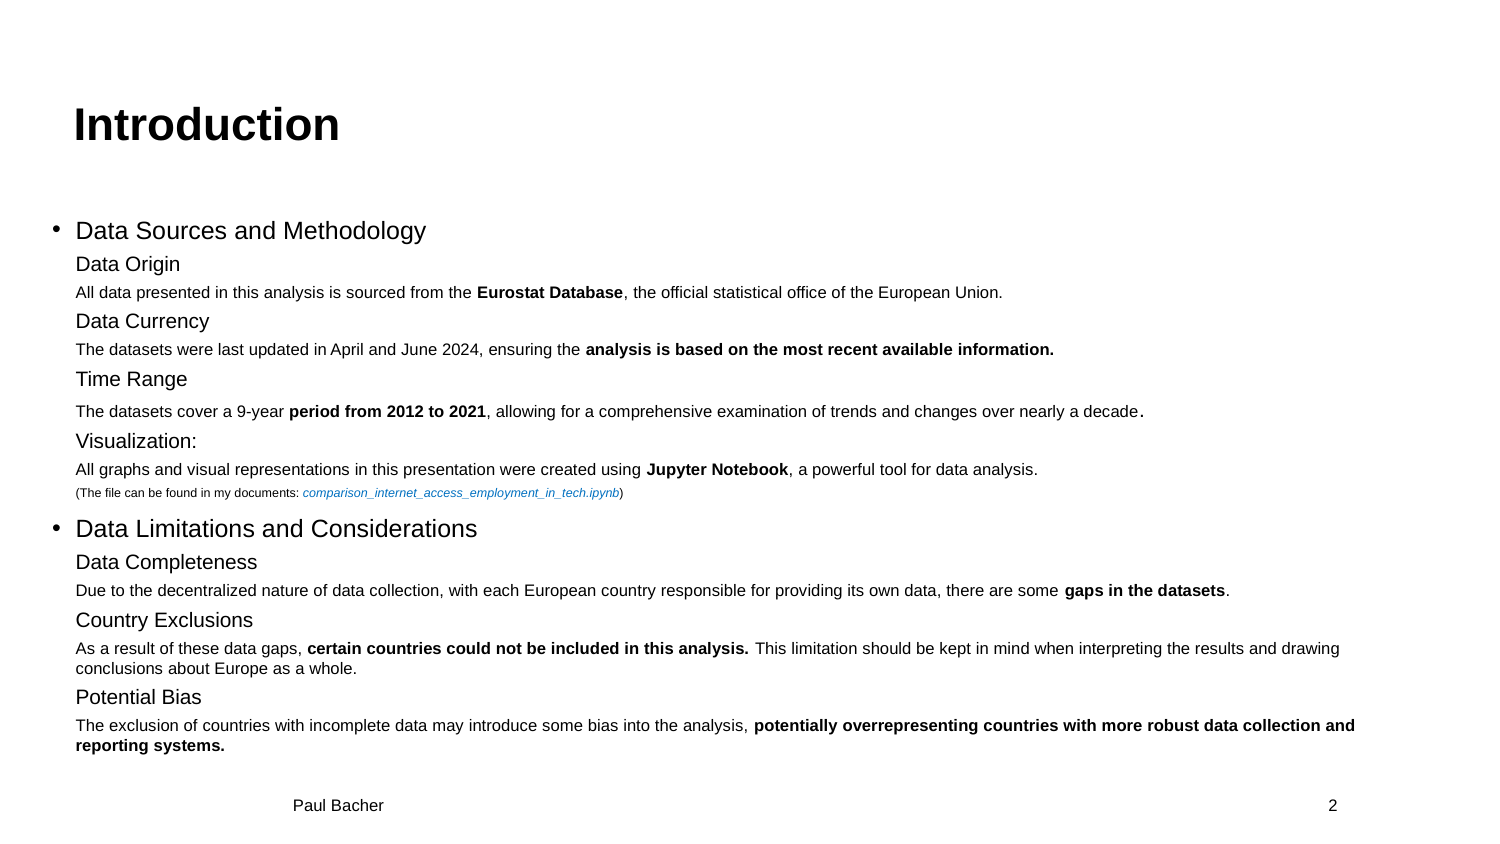

# Introduction
Data Sources and Methodology
Data Origin
All data presented in this analysis is sourced from the Eurostat Database, the official statistical office of the European Union.
Data Currency
The datasets were last updated in April and June 2024, ensuring the analysis is based on the most recent available information.
Time Range
The datasets cover a 9-year period from 2012 to 2021, allowing for a comprehensive examination of trends and changes over nearly a decade.
Visualization:
All graphs and visual representations in this presentation were created using Jupyter Notebook, a powerful tool for data analysis.
(The file can be found in my documents: comparison_internet_access_employment_in_tech.ipynb)
Data Limitations and Considerations
Data Completeness
Due to the decentralized nature of data collection, with each European country responsible for providing its own data, there are some gaps in the datasets.
Country Exclusions
As a result of these data gaps, certain countries could not be included in this analysis. This limitation should be kept in mind when interpreting the results and drawing conclusions about Europe as a whole.
Potential Bias
The exclusion of countries with incomplete data may introduce some bias into the analysis, potentially overrepresenting countries with more robust data collection and reporting systems.
Paul Bacher
2